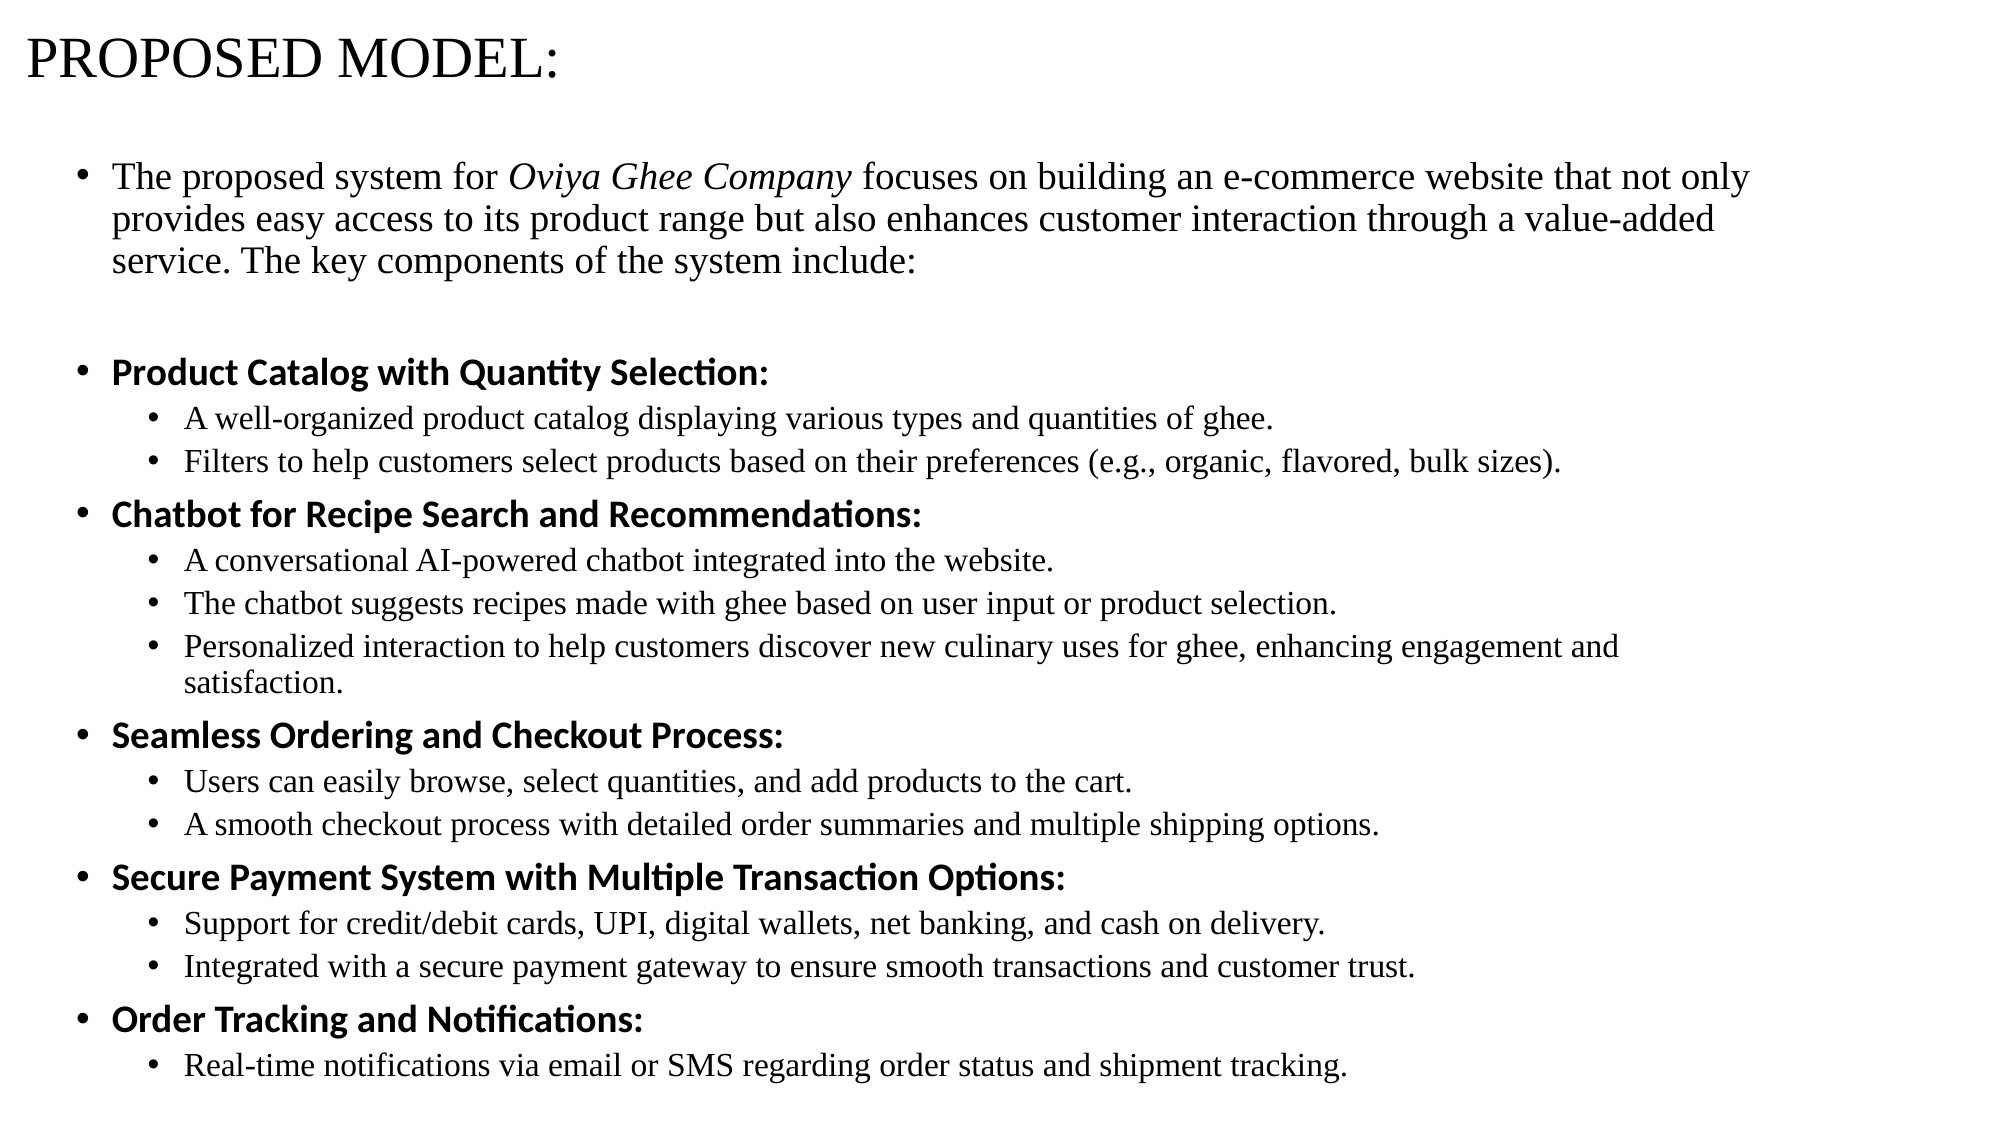

# PROPOSED MODEL:
The proposed system for Oviya Ghee Company focuses on building an e-commerce website that not only provides easy access to its product range but also enhances customer interaction through a value-added service. The key components of the system include:

Product Catalog with Quantity Selection:
A well-organized product catalog displaying various types and quantities of ghee.
Filters to help customers select products based on their preferences (e.g., organic, flavored, bulk sizes).
Chatbot for Recipe Search and Recommendations:
A conversational AI-powered chatbot integrated into the website.
The chatbot suggests recipes made with ghee based on user input or product selection.
Personalized interaction to help customers discover new culinary uses for ghee, enhancing engagement and satisfaction.
Seamless Ordering and Checkout Process:
Users can easily browse, select quantities, and add products to the cart.
A smooth checkout process with detailed order summaries and multiple shipping options.
Secure Payment System with Multiple Transaction Options:
Support for credit/debit cards, UPI, digital wallets, net banking, and cash on delivery.
Integrated with a secure payment gateway to ensure smooth transactions and customer trust.
Order Tracking and Notifications:
Real-time notifications via email or SMS regarding order status and shipment tracking.